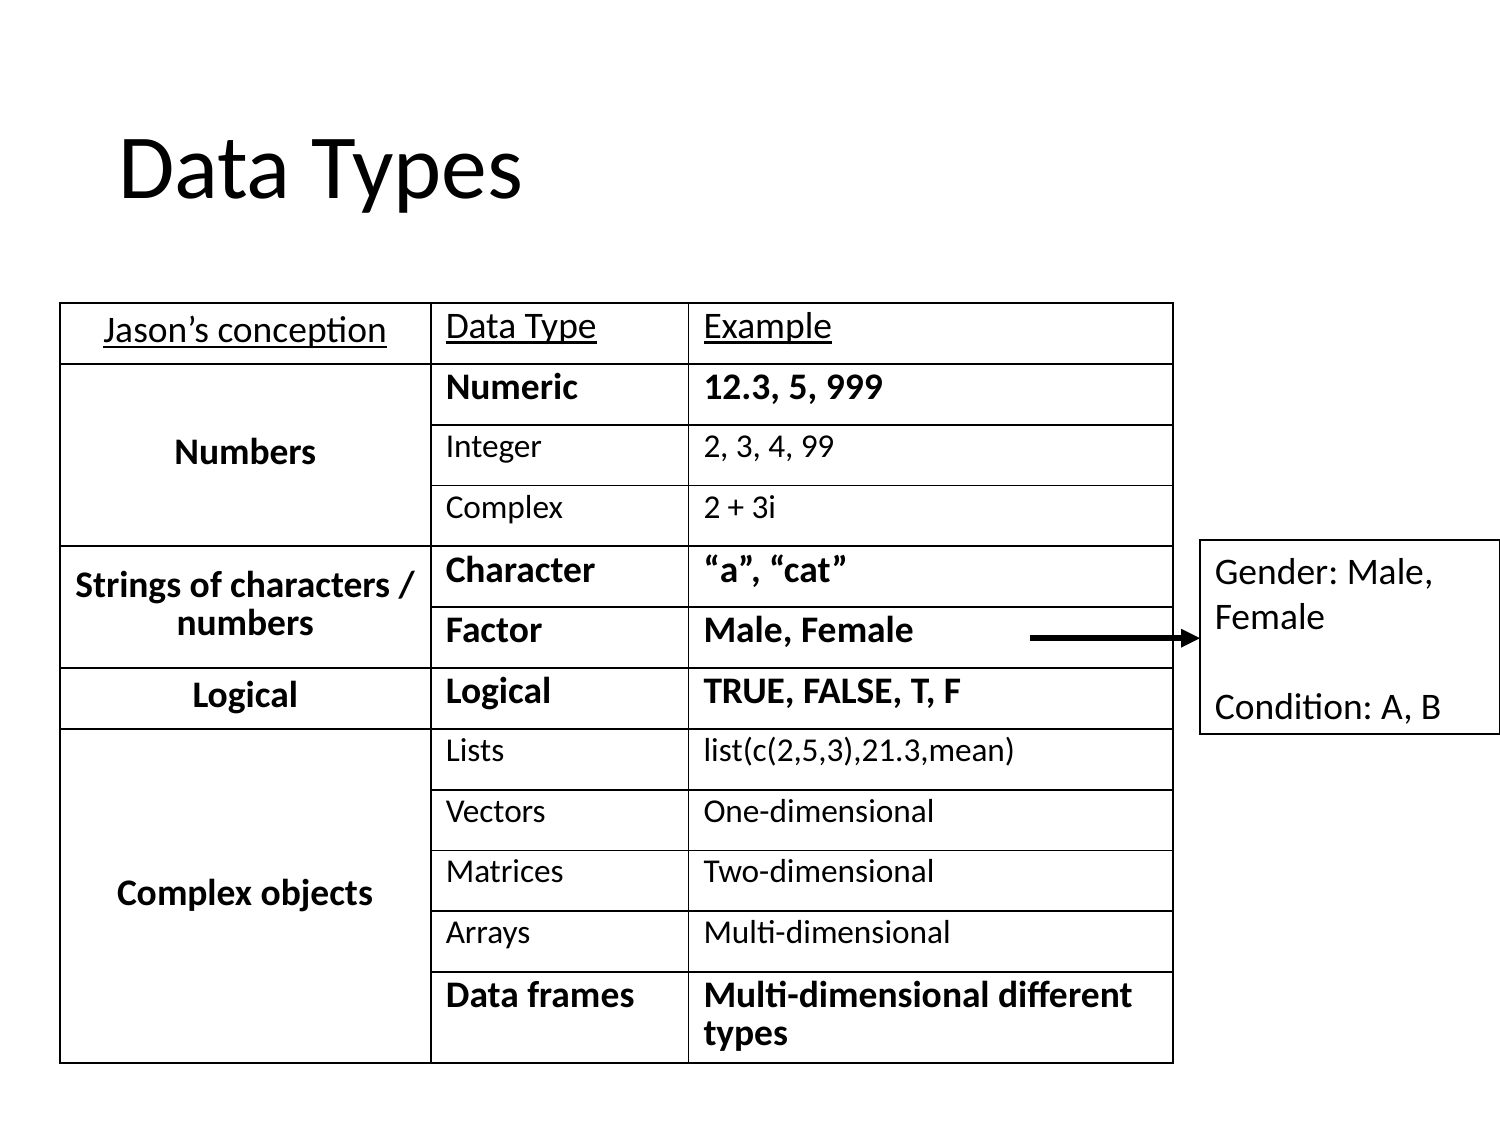

# Data Types
| Jason’s conception | Data Type | Example |
| --- | --- | --- |
| Numbers | Numeric | 12.3, 5, 999 |
|  | Integer | 2, 3, 4, 99 |
|  | Complex | 2 + 3i |
| Strings of characters / numbers | Character | “a”, “cat” |
|  | Factor | Male, Female |
| Logical | Logical | TRUE, FALSE, T, F |
| Complex objects | Lists | list(c(2,5,3),21.3,mean) |
|  | Vectors | One-dimensional |
|  | Matrices | Two-dimensional |
|  | Arrays | Multi-dimensional |
|  | Data frames | Multi-dimensional different types |
Gender: Male, Female

Condition: A, B